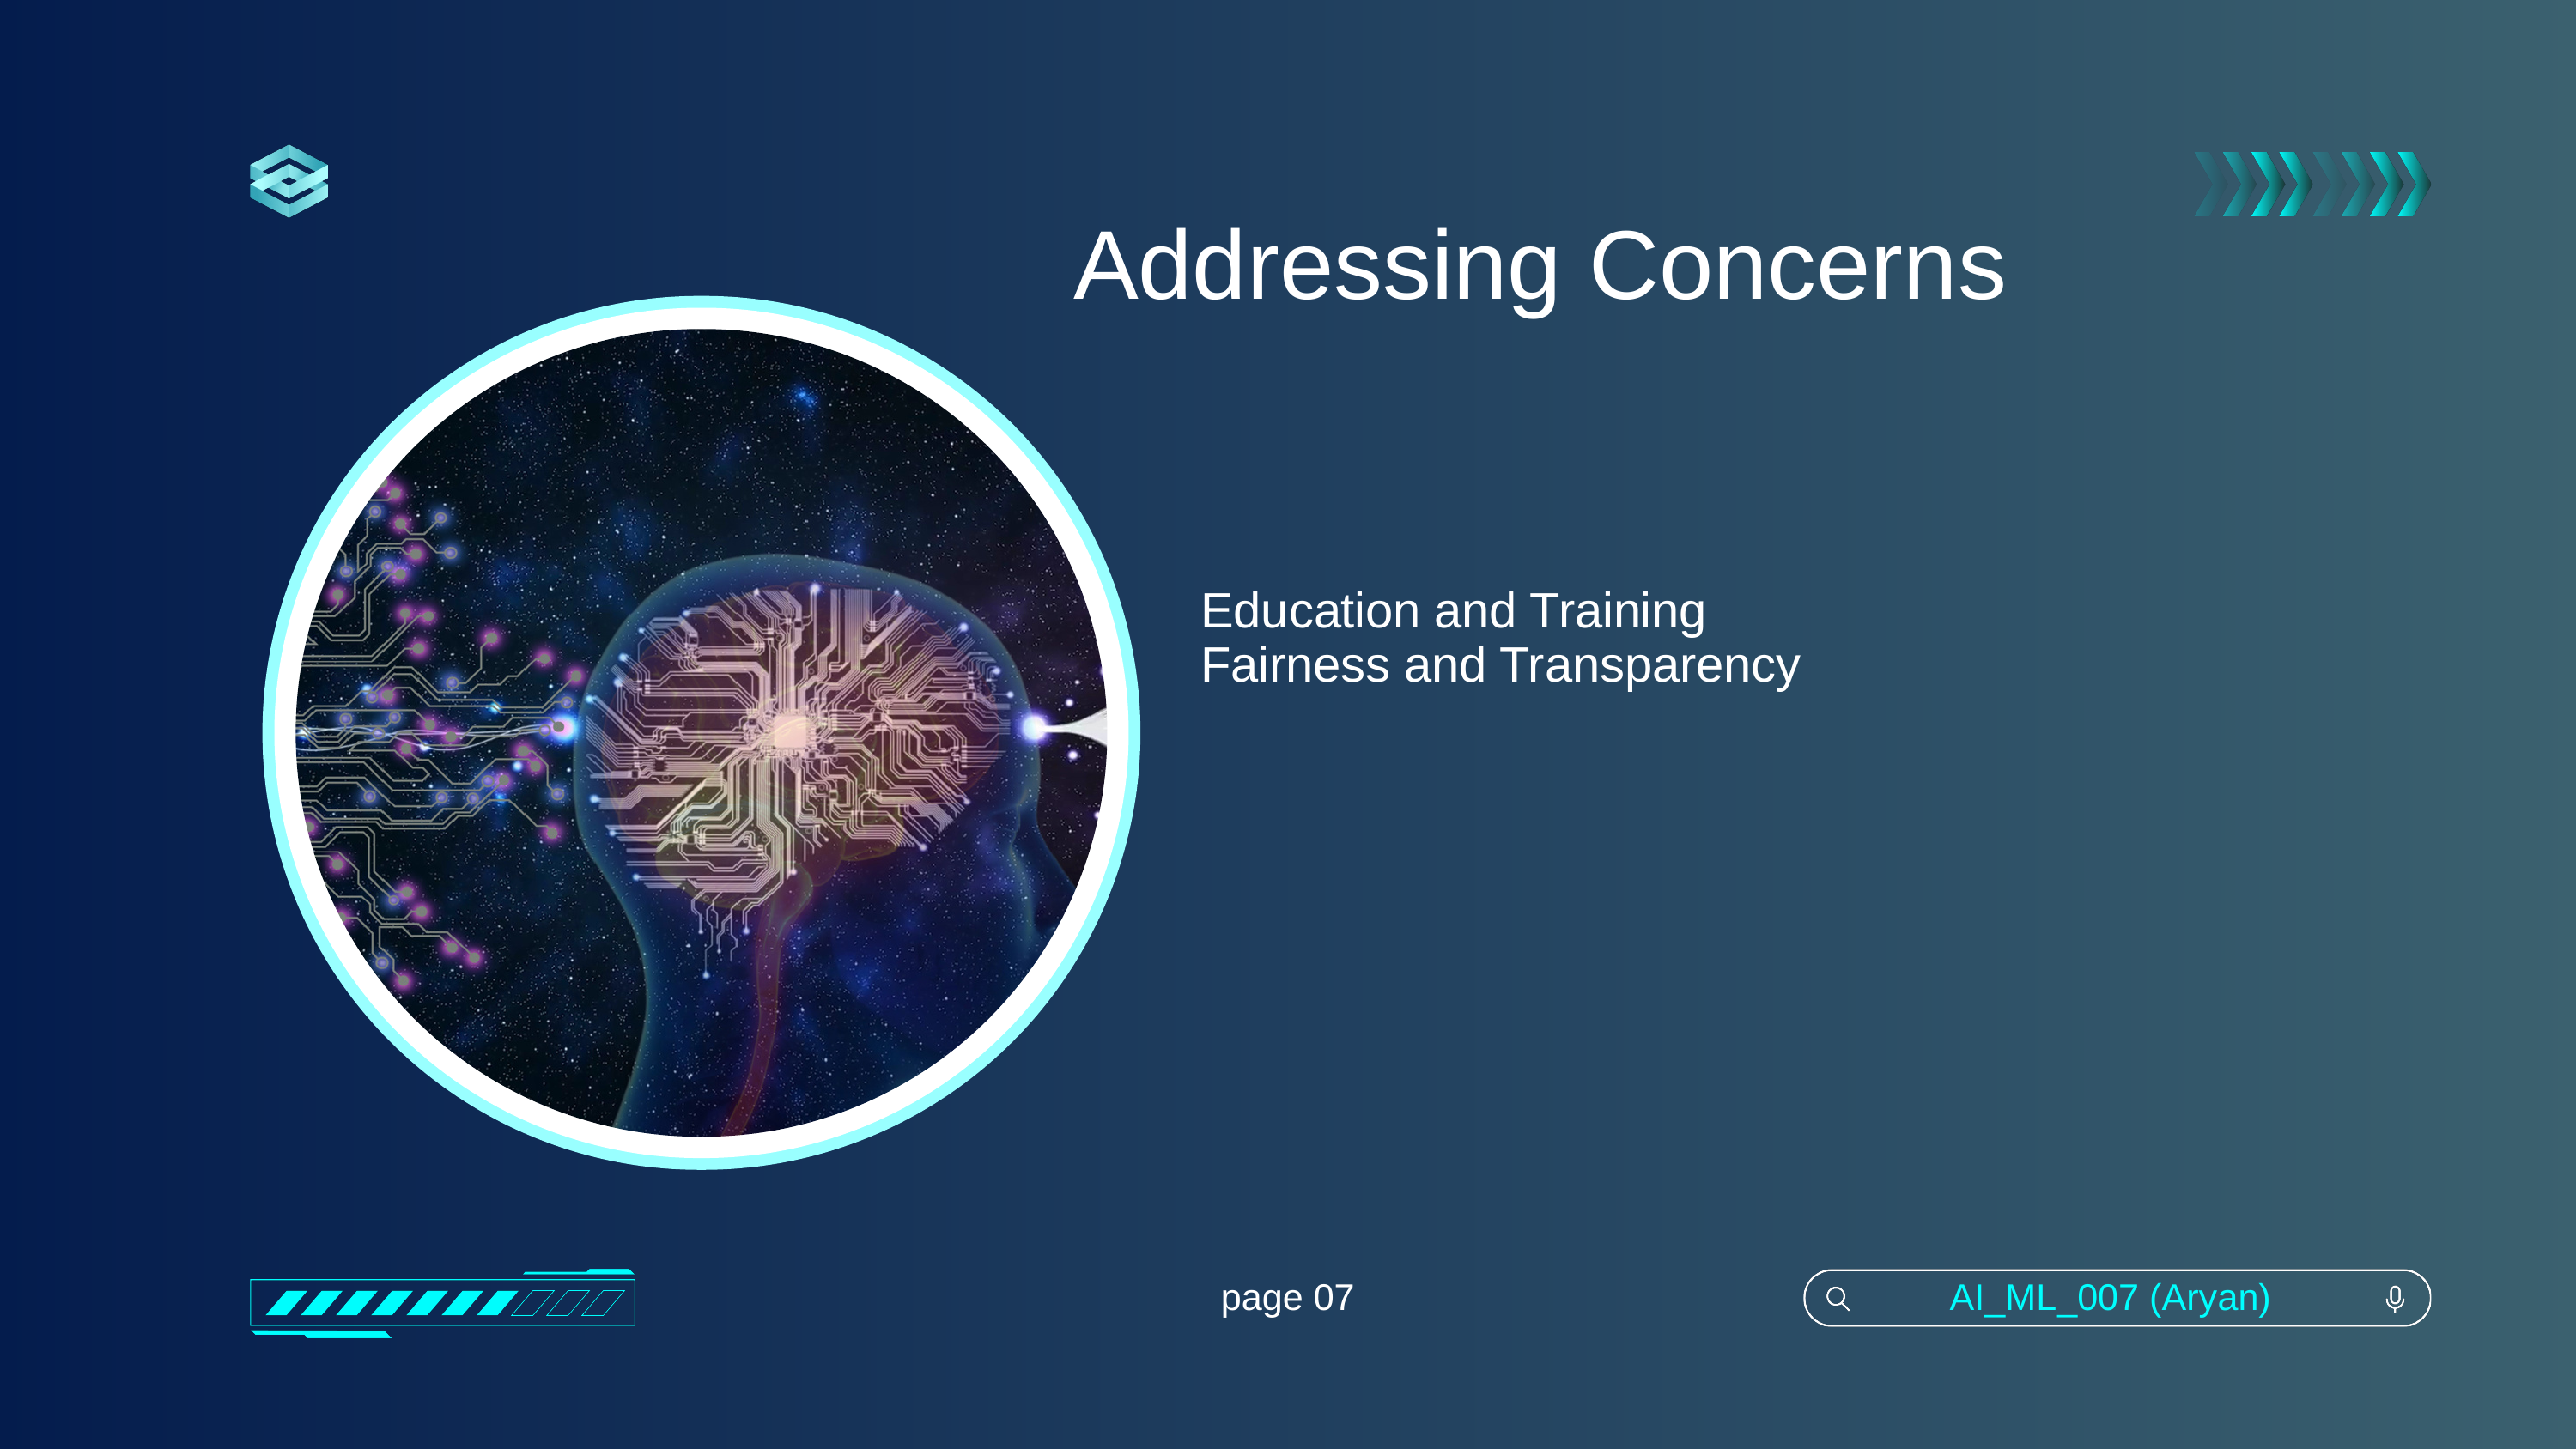

Addressing Concerns

Education and Training
Fairness and Transparency

page 07
AI_ML_007 (Aryan)